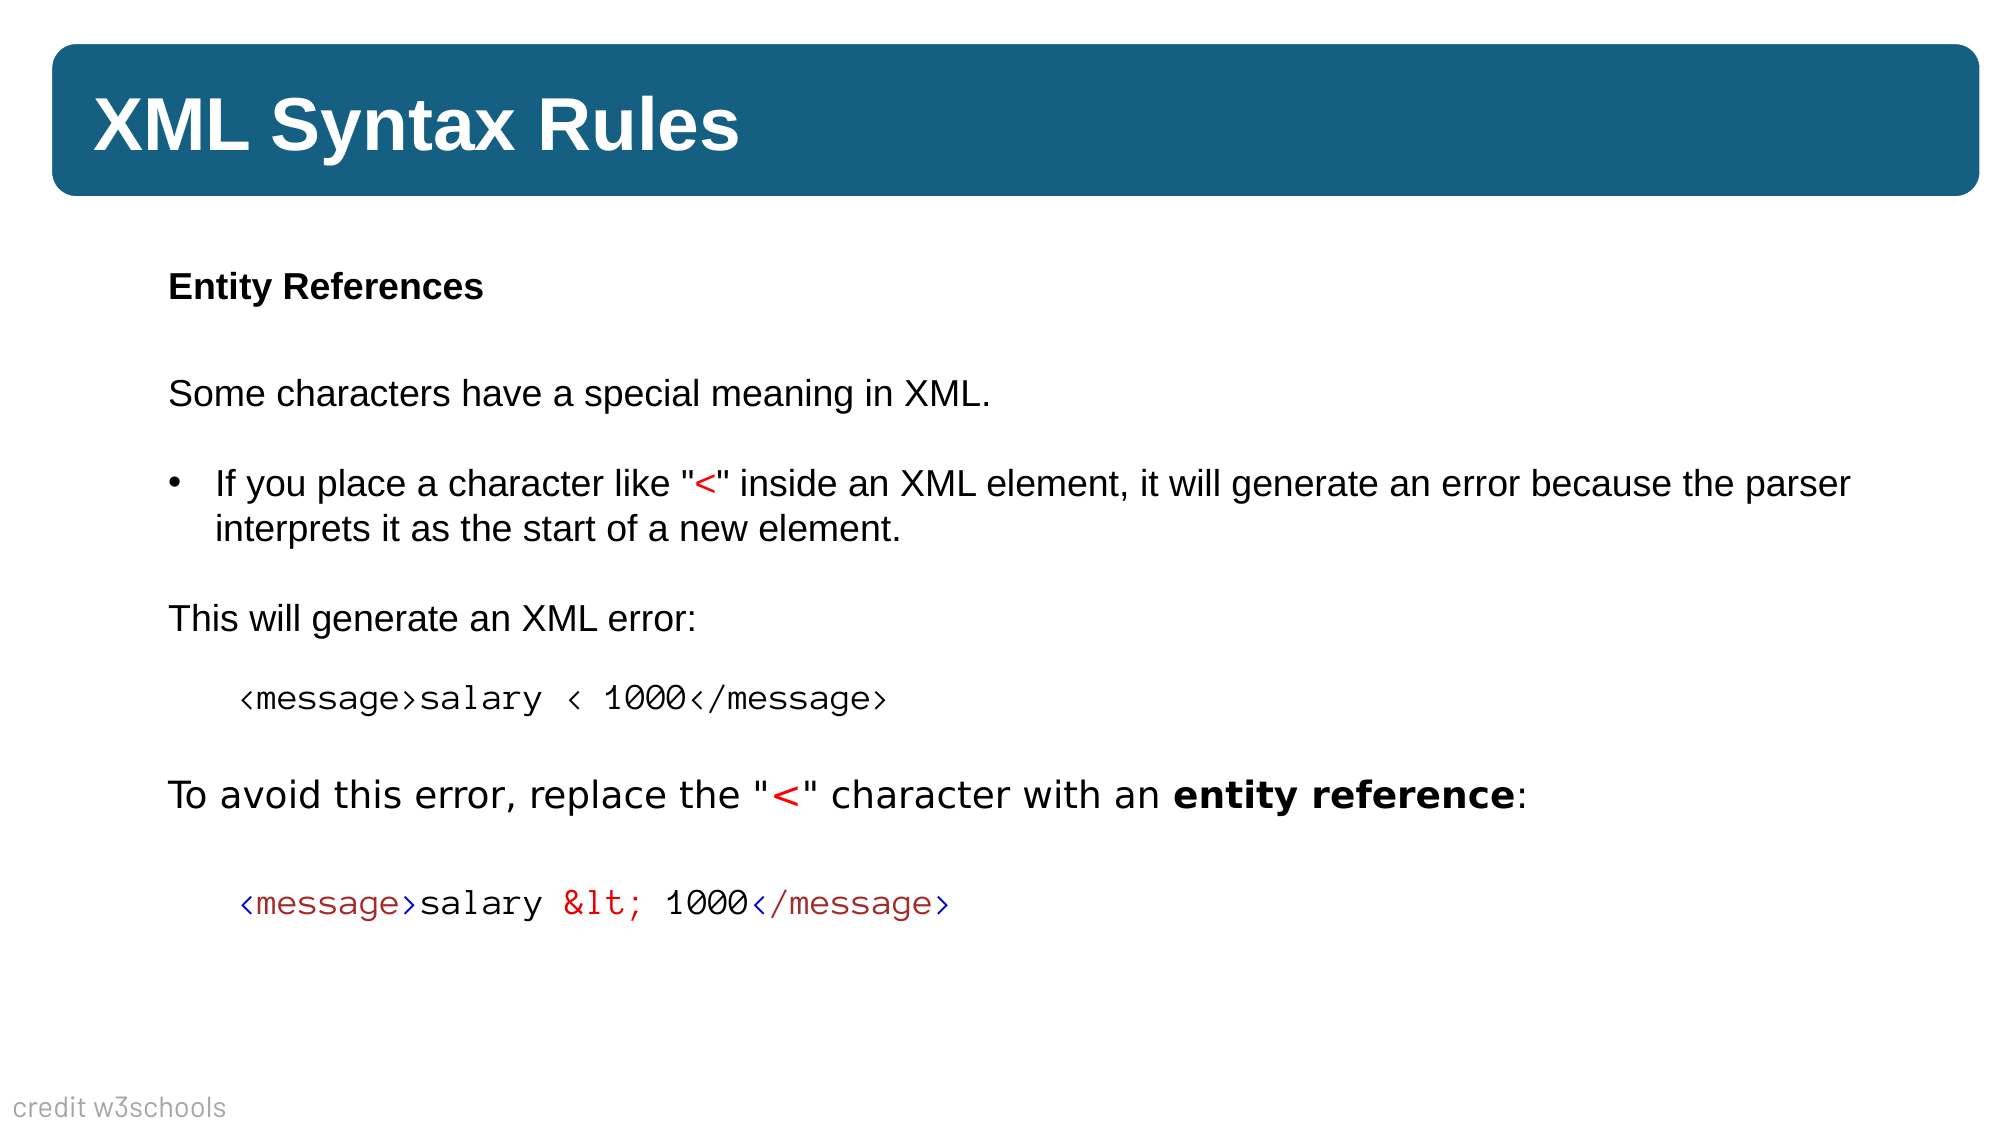

XML Syntax Rules
Entity References
Some characters have a special meaning in XML.

If you place a character like "<" inside an XML element, it will generate an error because the parser interprets it as the start of a new element.

This will generate an XML error:
<message>salary < 1000</message>
To avoid this error, replace the "<" character with an entity reference:
<message>salary &lt; 1000</message>
credit w3schools